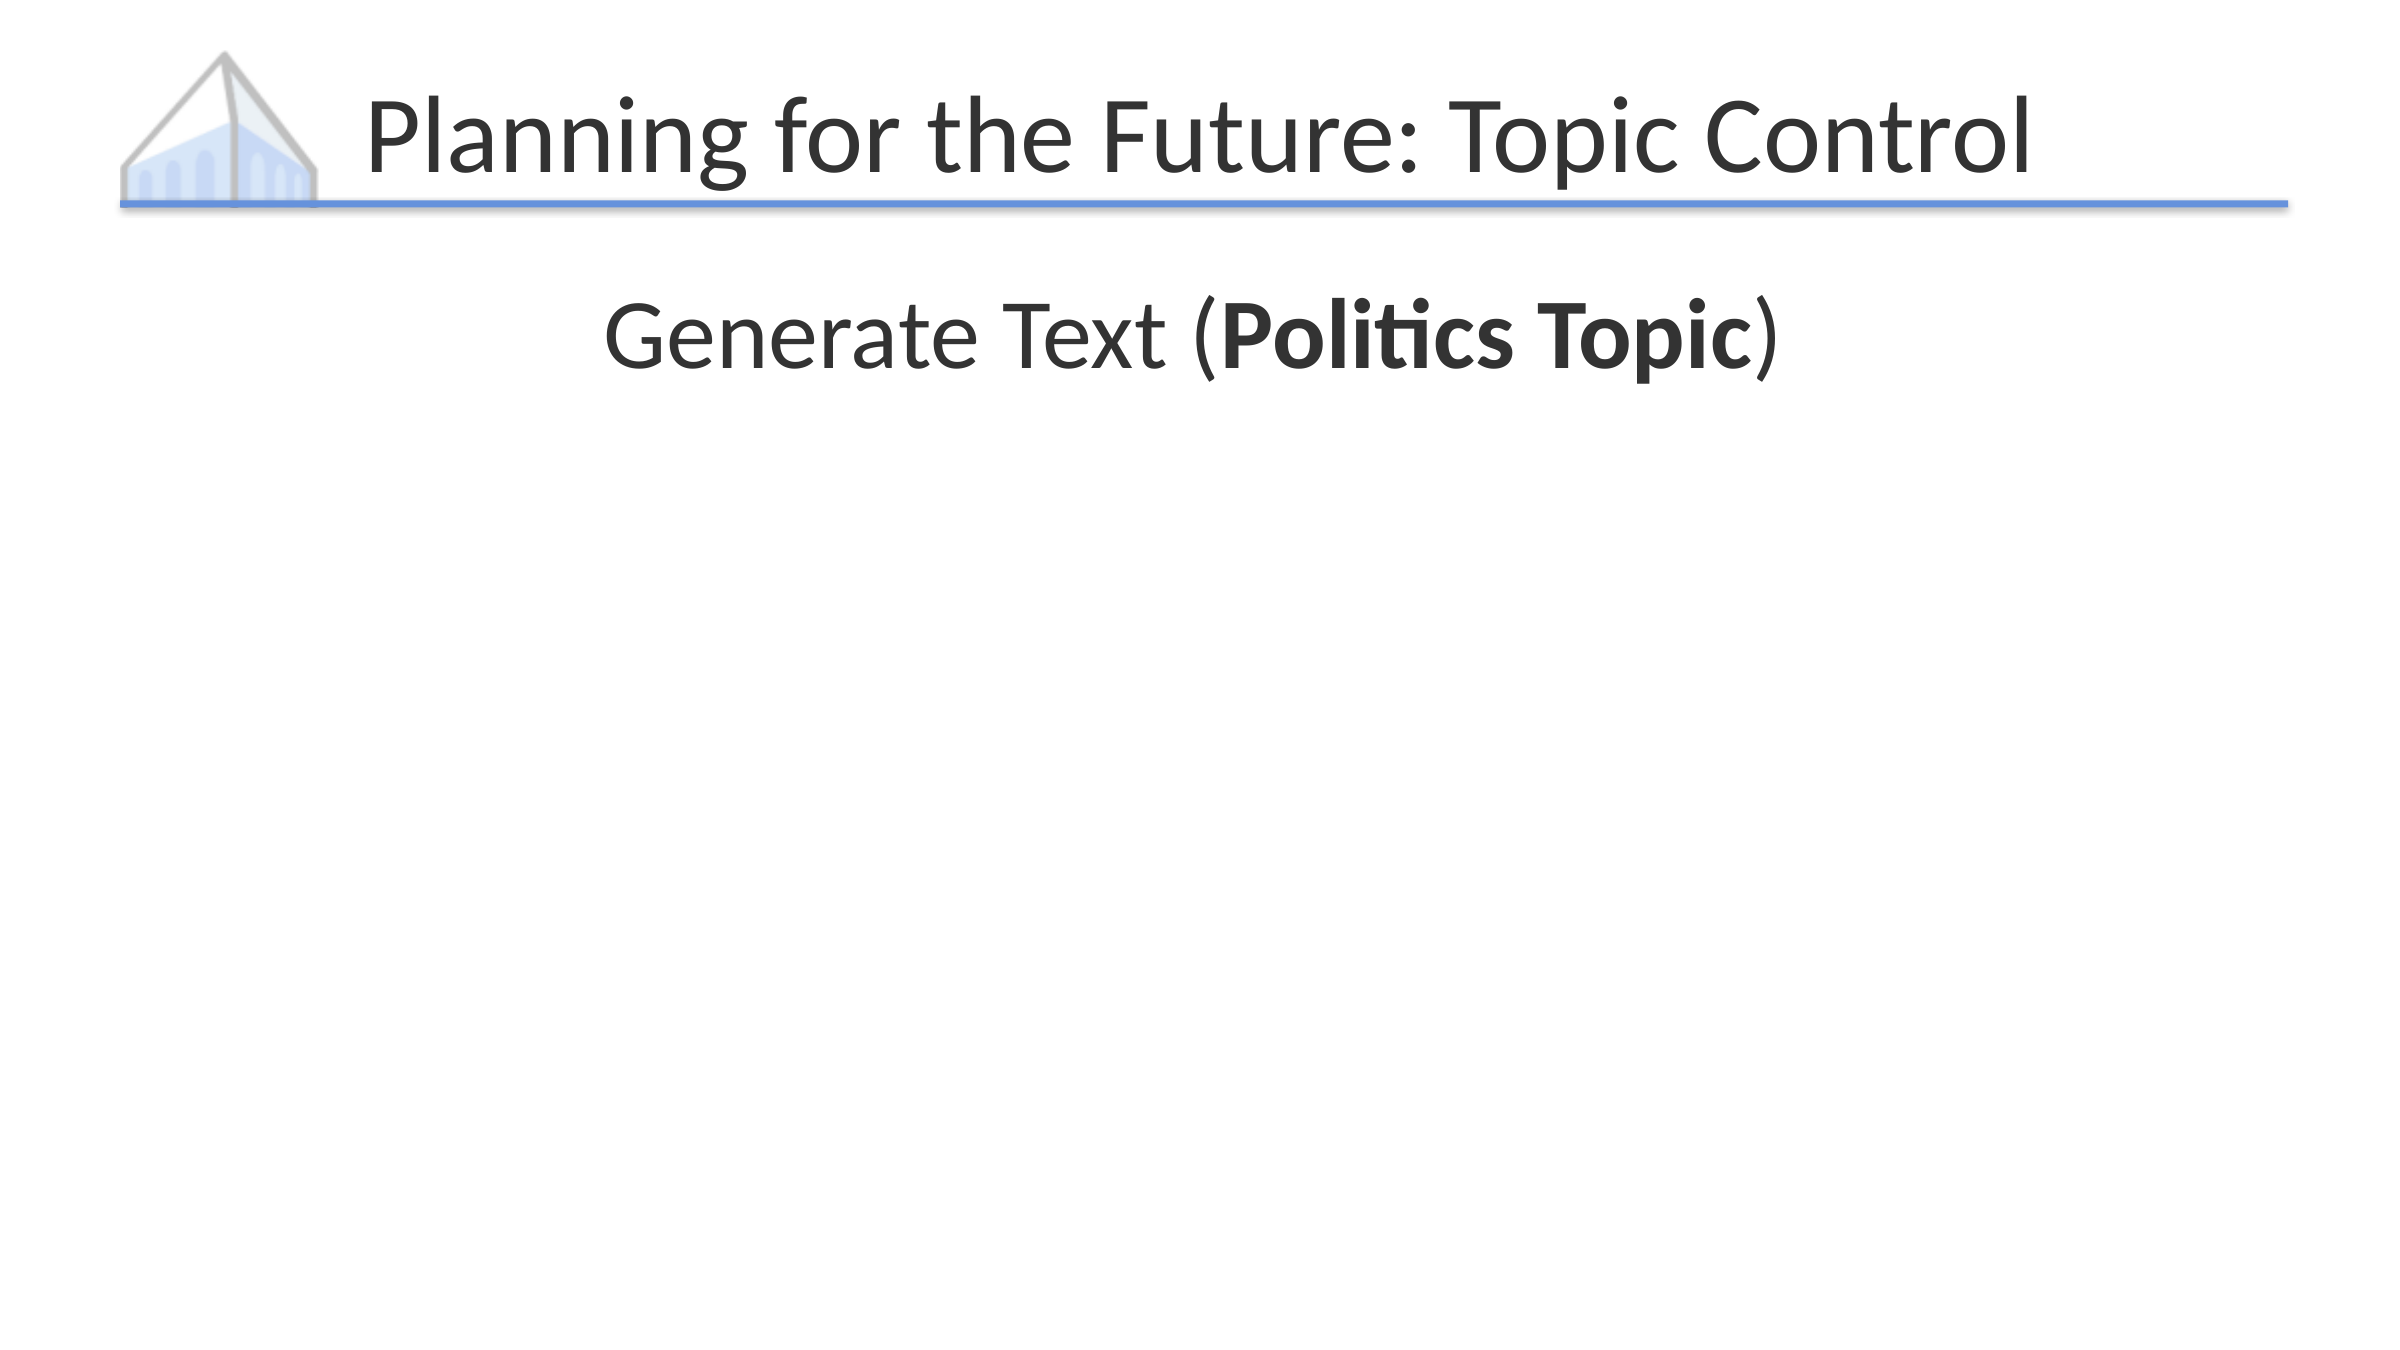

# Planning for the Future: Topic Control
Generate Text (Politics Topic)